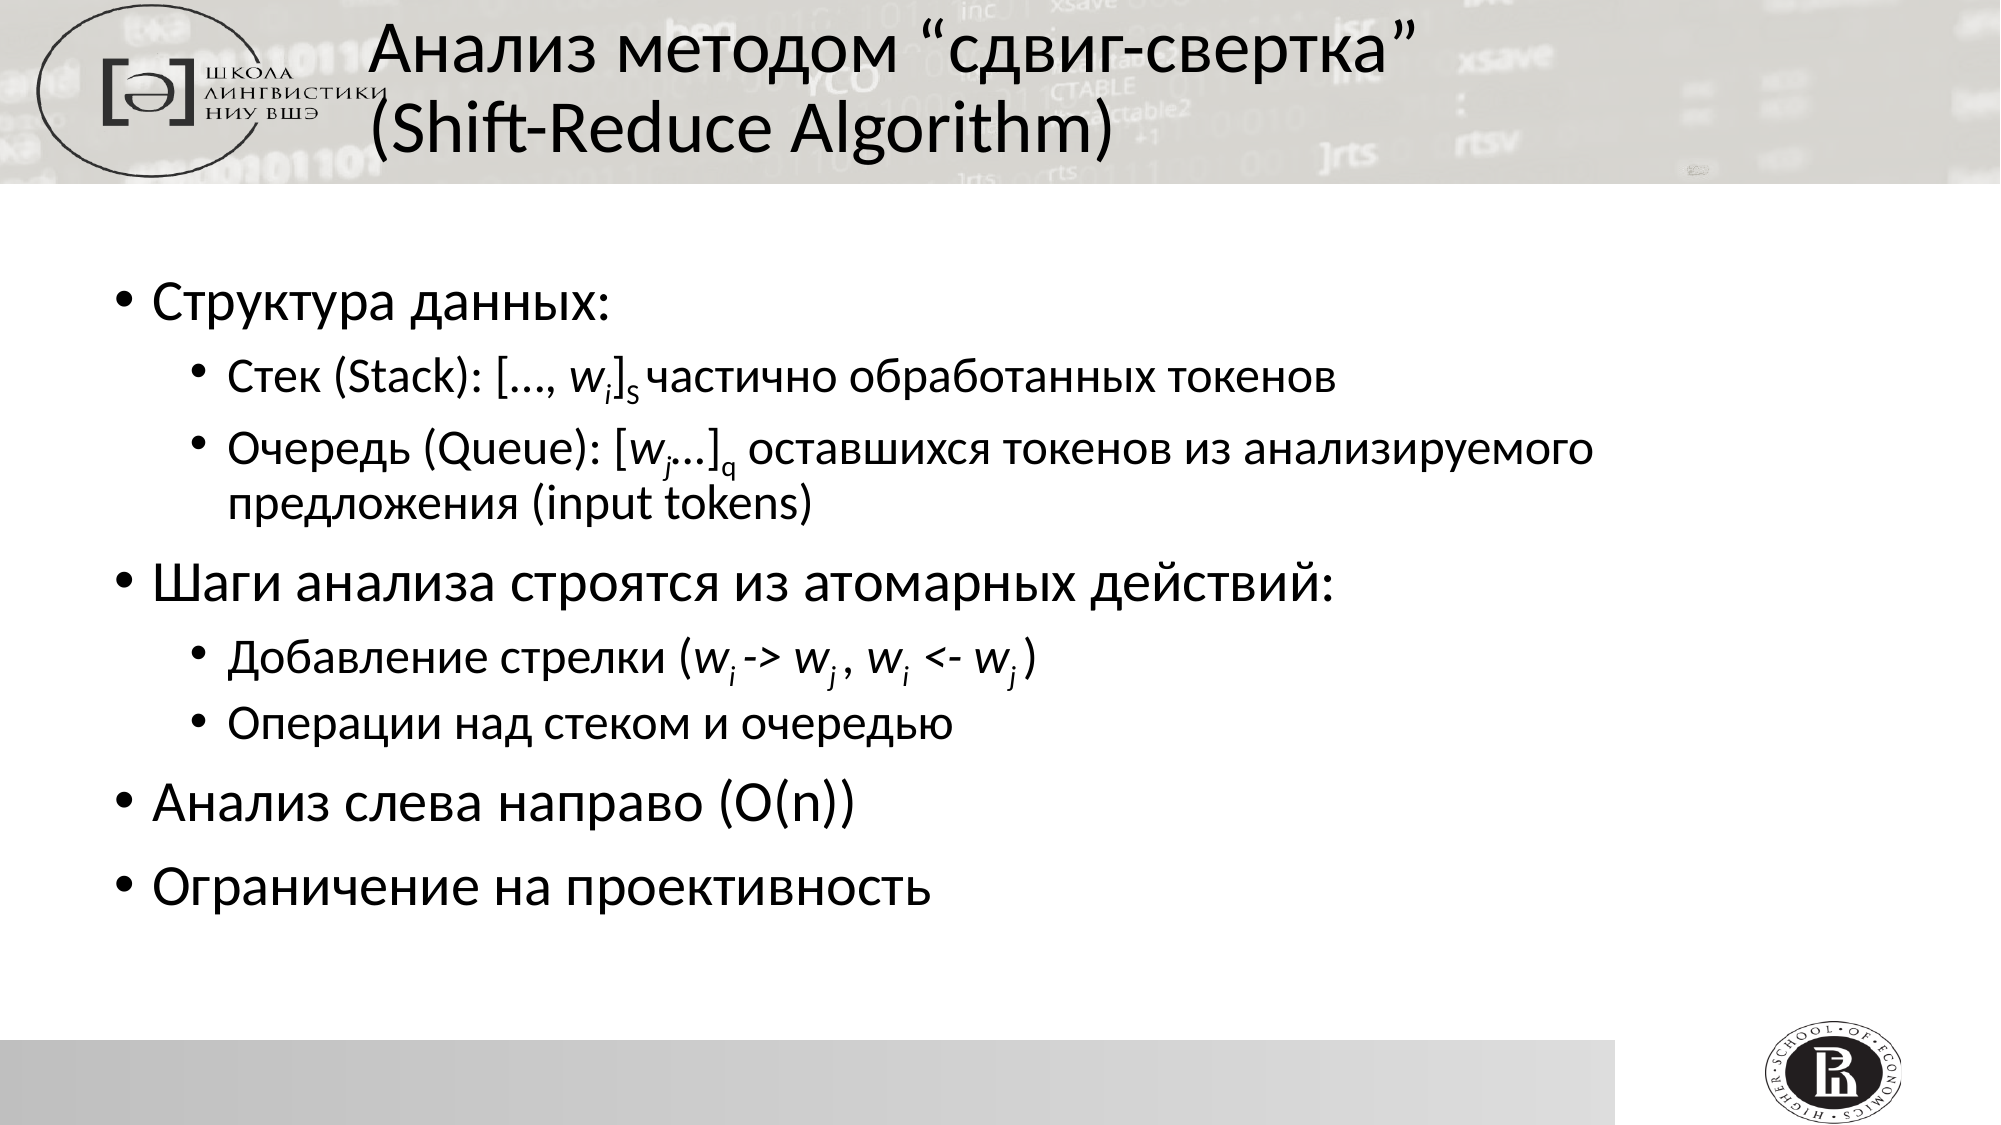

Анализ методом “сдвиг-свертка”
(Shift-Reduce Algorithm)
Структура данных:
Стек (Stack): […, wi]S частично обработанных токенов
Очередь (Queue): [wj…]q оставшихся токенов из анализируемого предложения (input tokens)
Шаги анализа строятся из атомарных действий:
Добавление стрелки (wi -> wj , wi  <- wj )
Операции над стеком и очередью
Анализ слева направо (O(n))
Ограничение на проективность